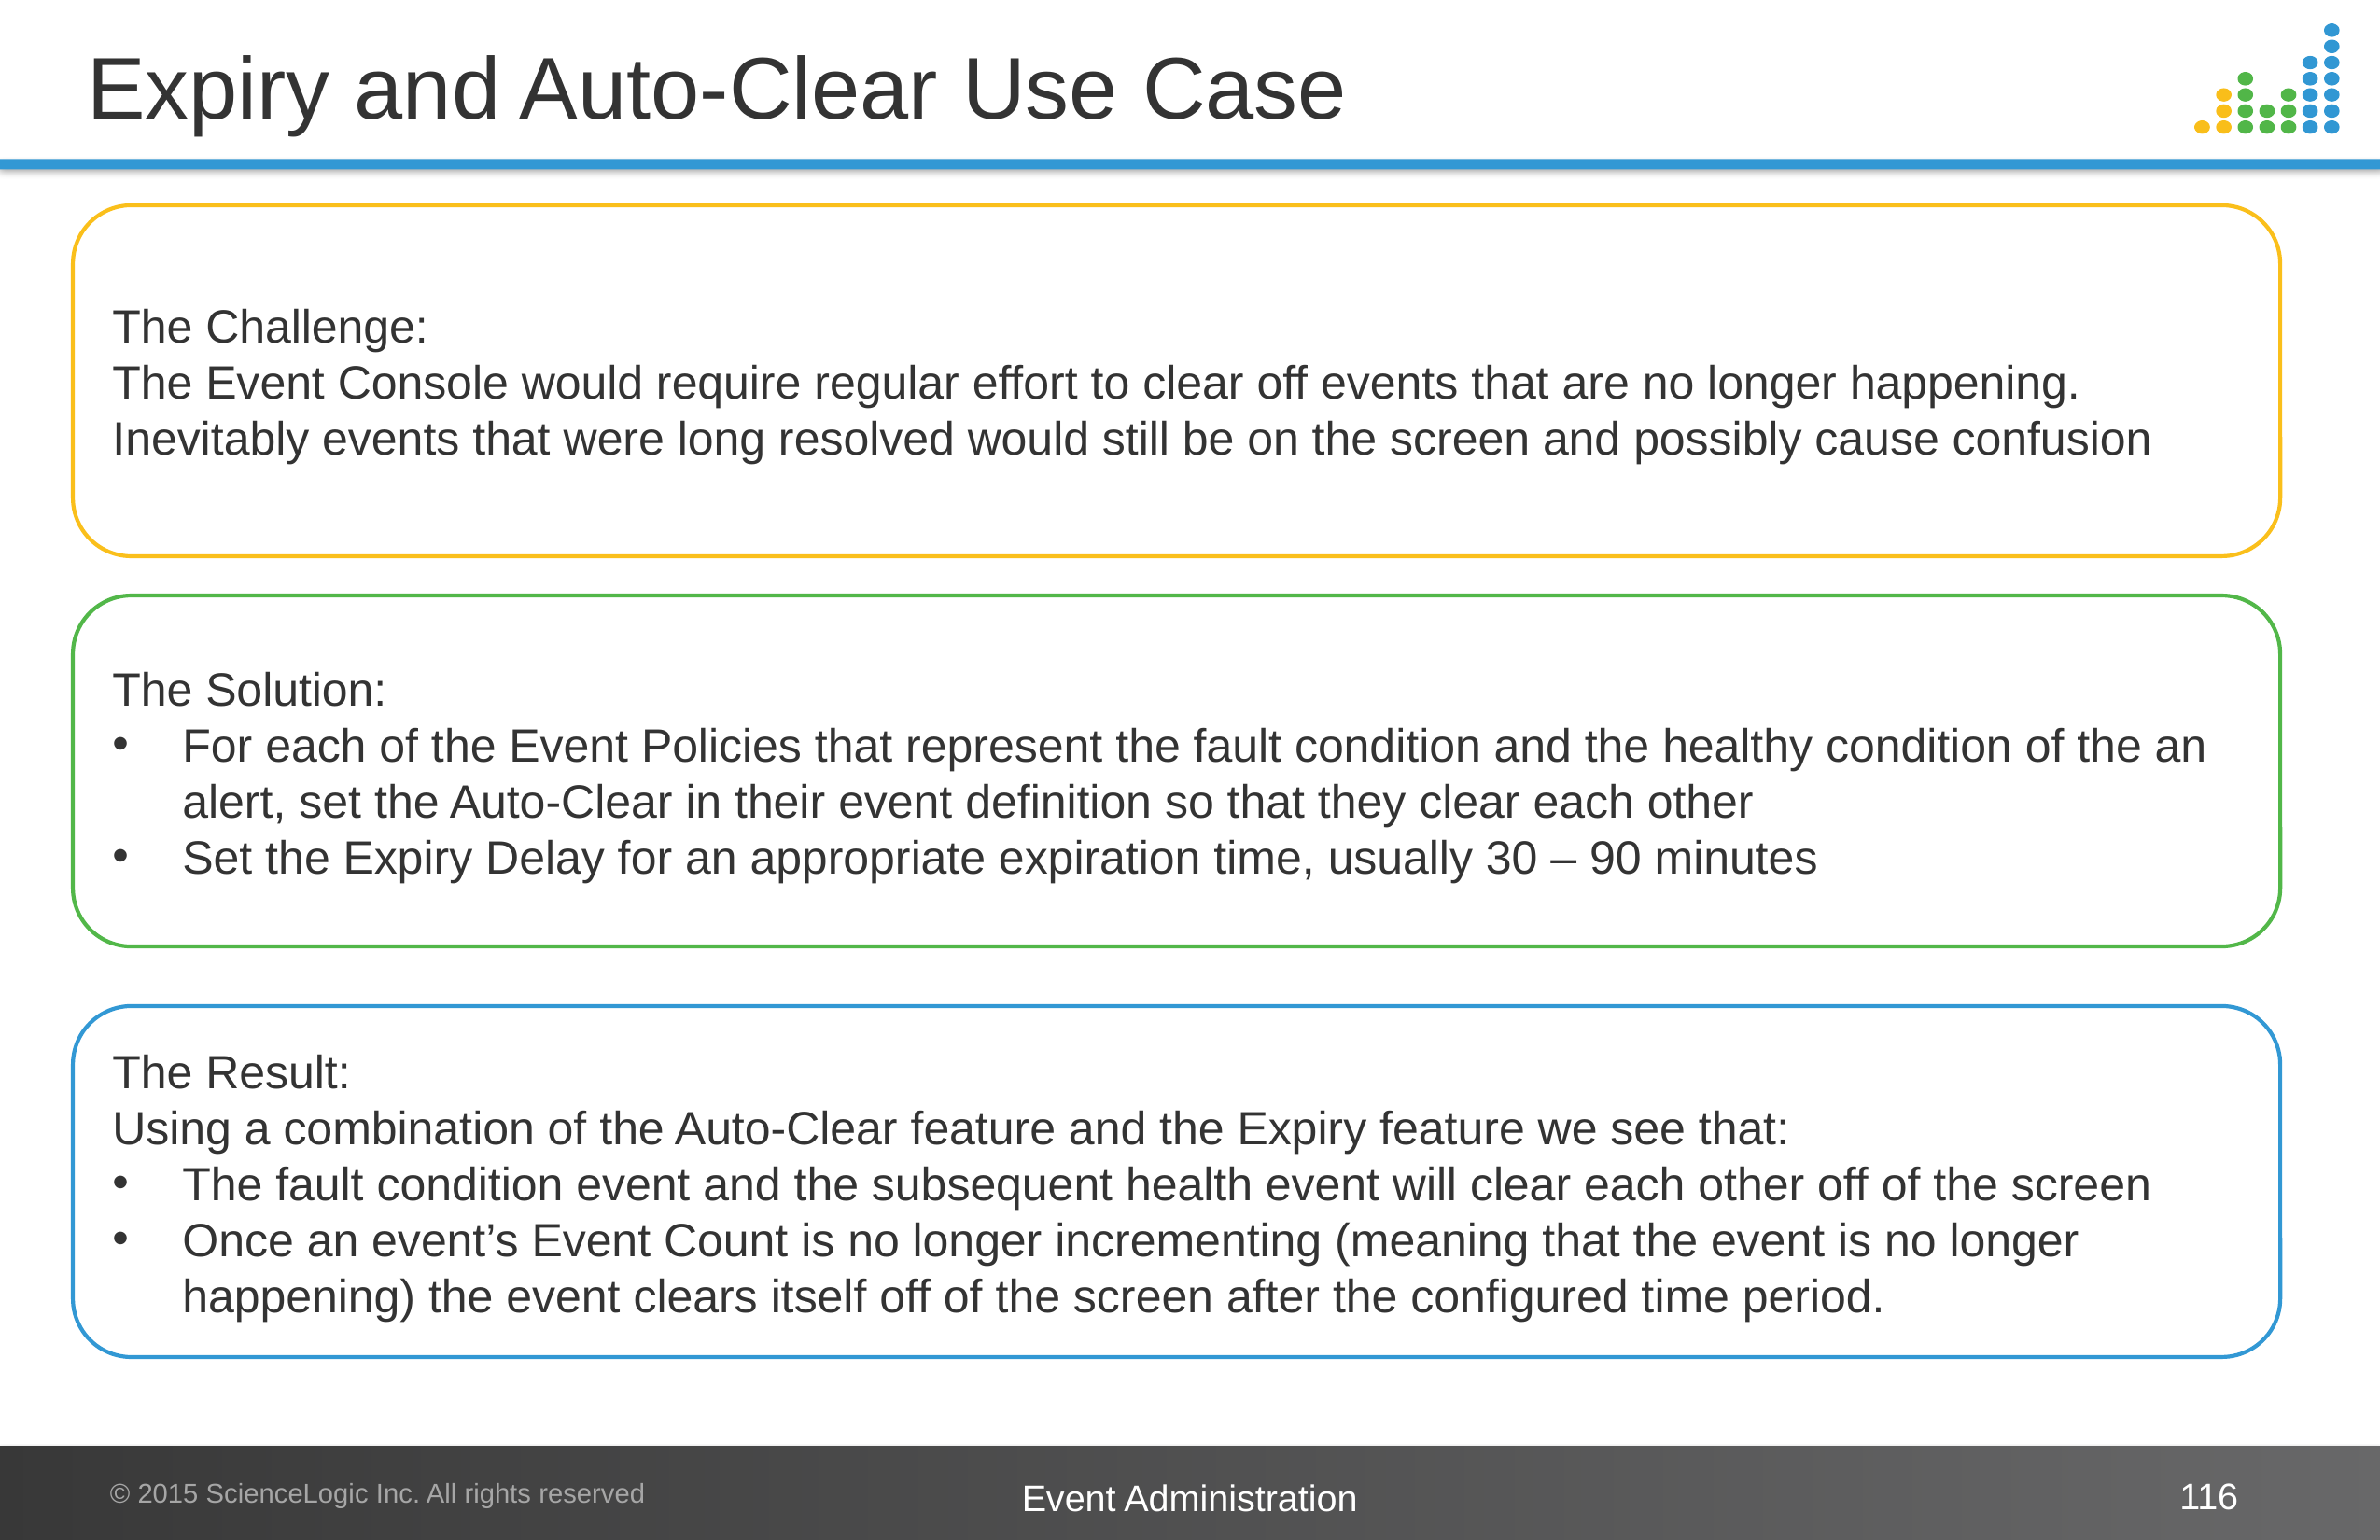

# Expiry and Auto-Clear Use Case
The Challenge:
The Event Console would require regular effort to clear off events that are no longer happening. Inevitably events that were long resolved would still be on the screen and possibly cause confusion
The Solution:
For each of the Event Policies that represent the fault condition and the healthy condition of the an alert, set the Auto-Clear in their event definition so that they clear each other
Set the Expiry Delay for an appropriate expiration time, usually 30 – 90 minutes
The Result:
Using a combination of the Auto-Clear feature and the Expiry feature we see that:
The fault condition event and the subsequent health event will clear each other off of the screen
Once an event’s Event Count is no longer incrementing (meaning that the event is no longer happening) the event clears itself off of the screen after the configured time period.
Event Administration
116